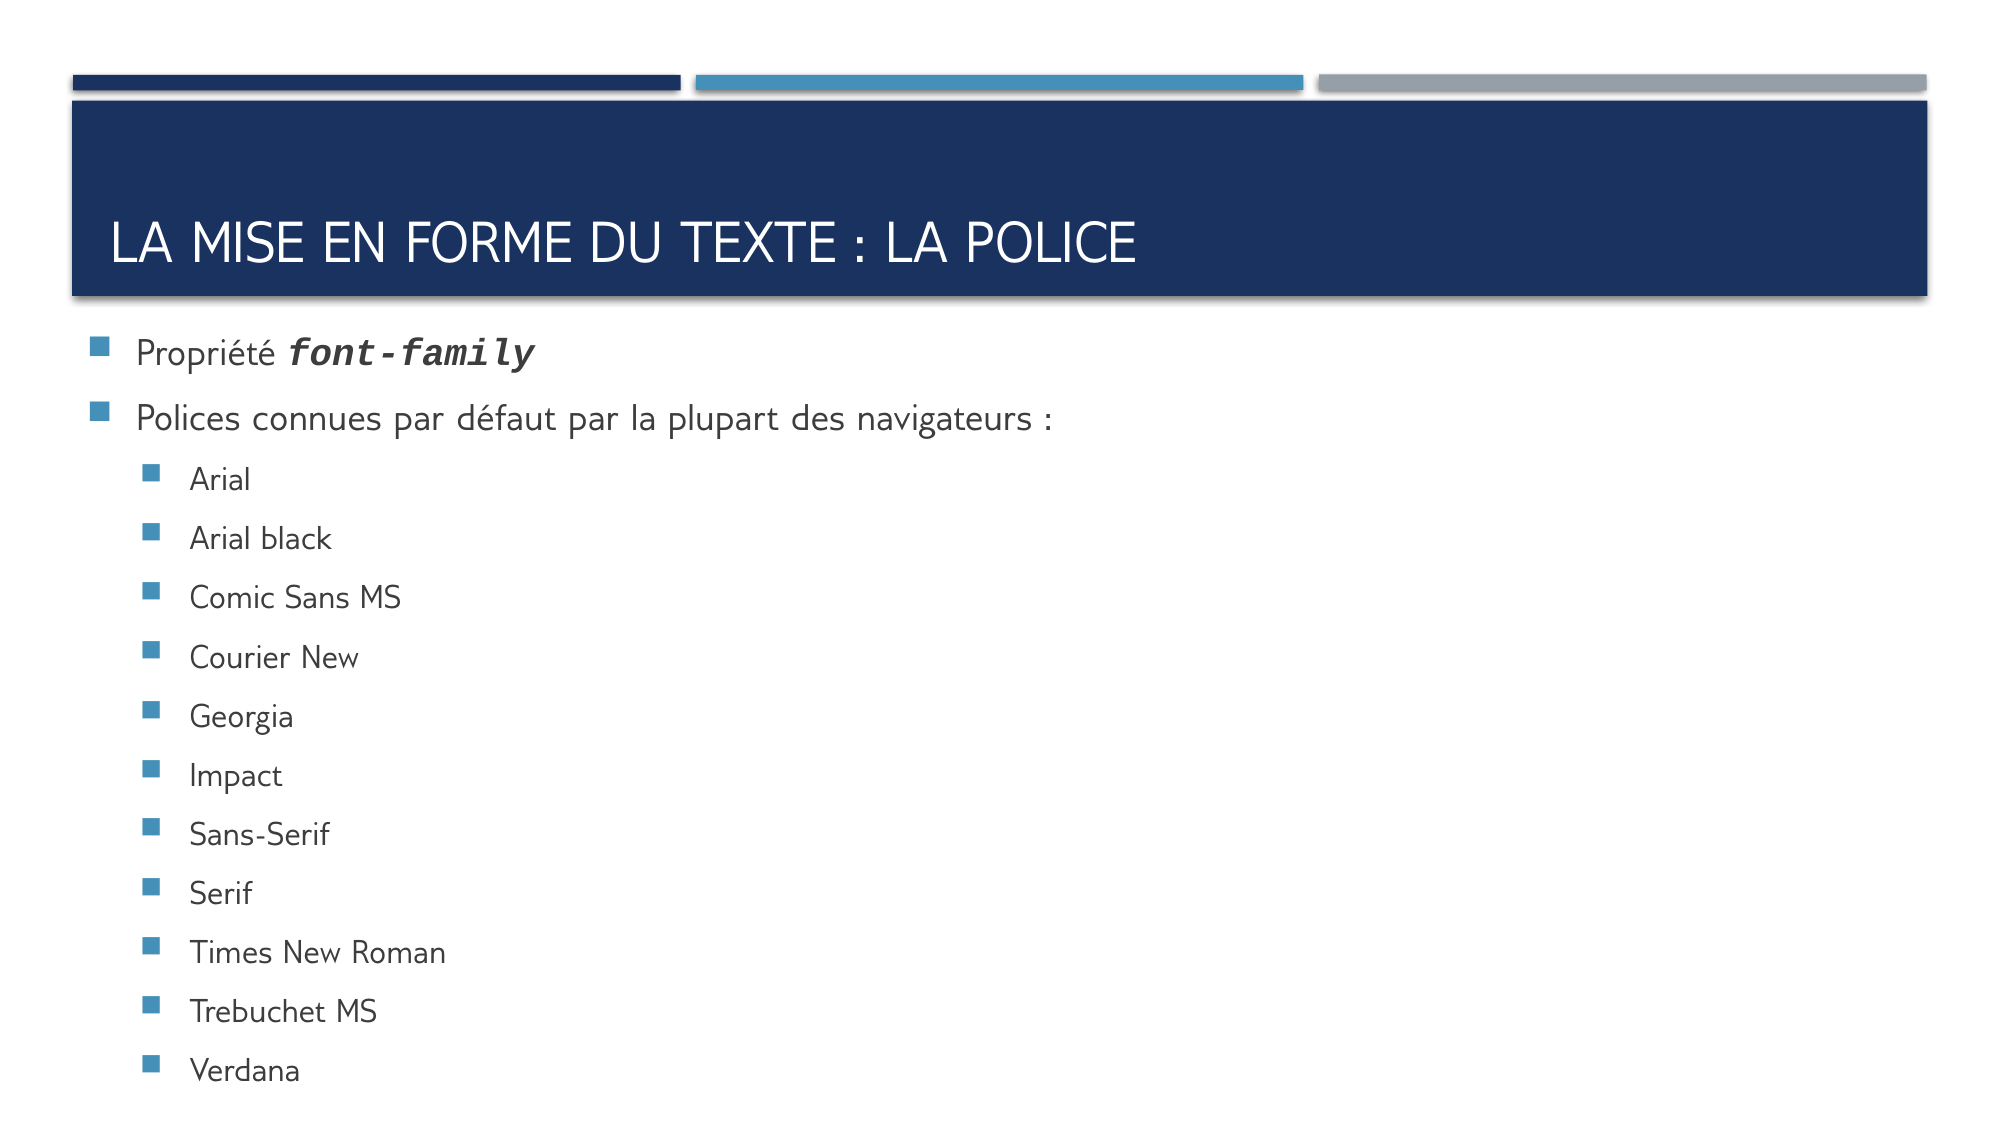

# La mise en forme du texte : La police
Propriété font-family
Polices connues par défaut par la plupart des navigateurs :
Arial
Arial black
Comic Sans MS
Courier New
Georgia
Impact
Sans-Serif
Serif
Times New Roman
Trebuchet MS
Verdana